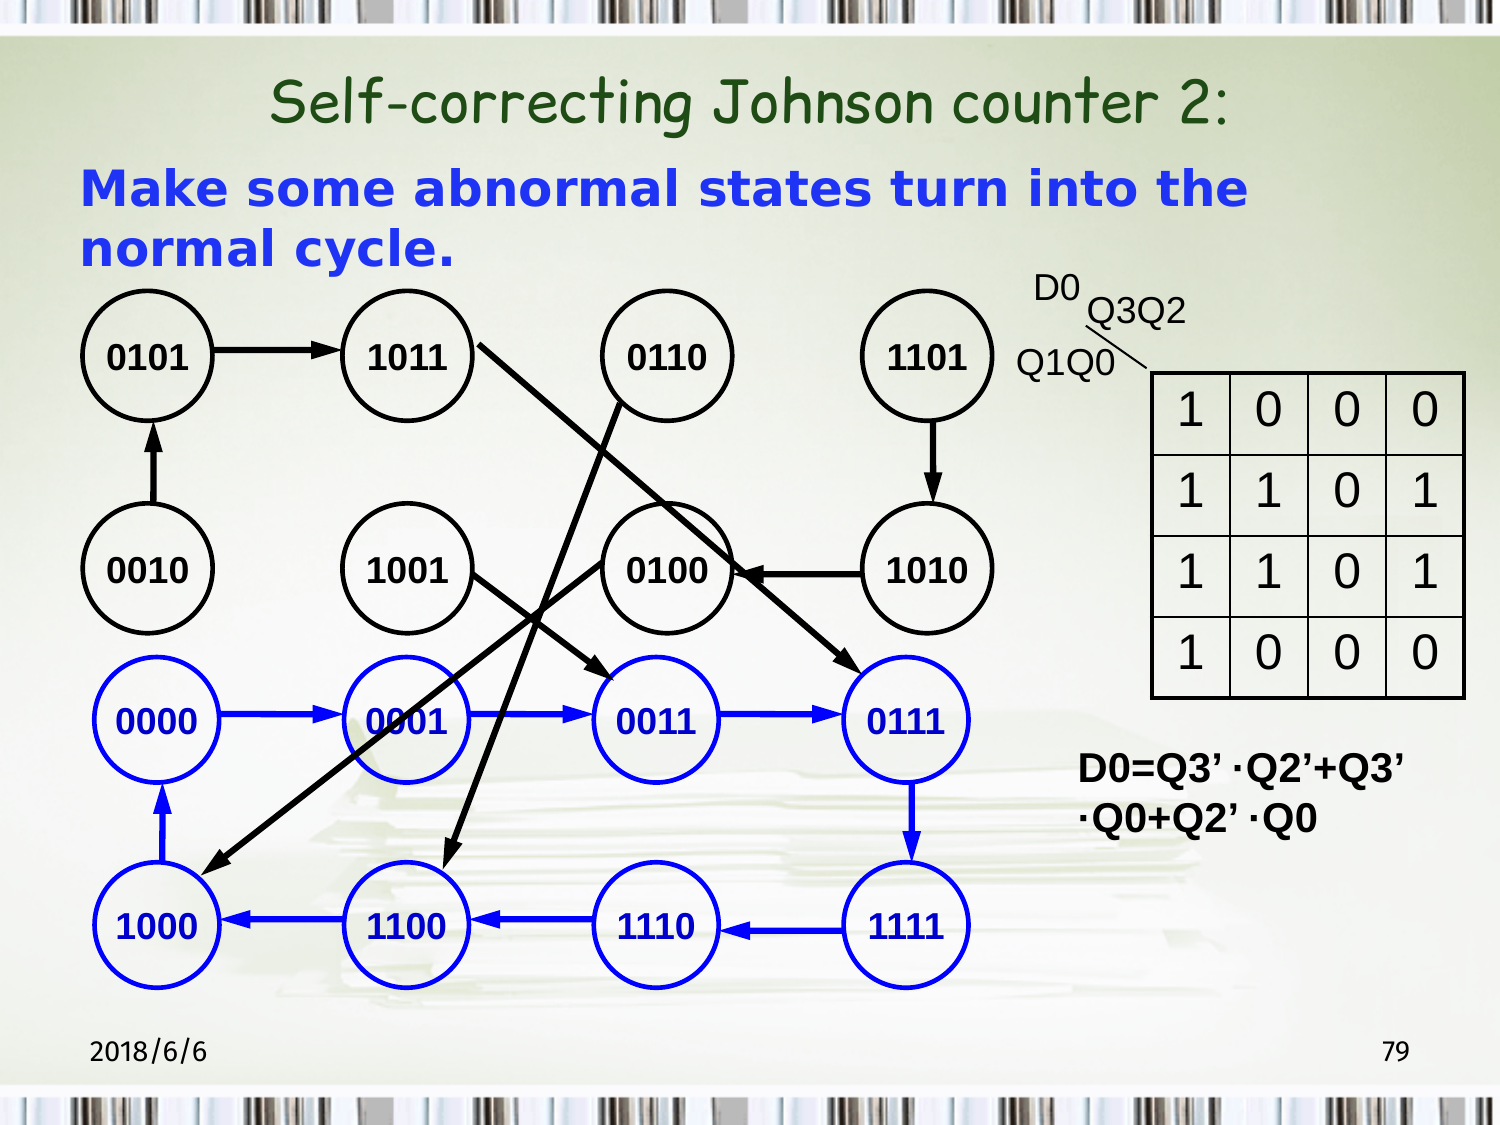

Self-correcting Johnson counter 2:
Make some abnormal states turn into the normal cycle.
D0
Q3Q2
0101
1011
0110
1101

Q1Q0

| 1 | 0 | 0 | 0 |
| --- | --- | --- | --- |
| 1 | 1 | 0 | 1 |
| 1 | 1 | 0 | 1 |
| 1 | 0 | 0 | 0 |

0010
1001
0100
1010

0000
0001
0011
0111

1000
1100
1110
1111

D0=Q3’ ·Q2’+Q3’ ·Q0+Q2’ ·Q0
2018/6/6
79